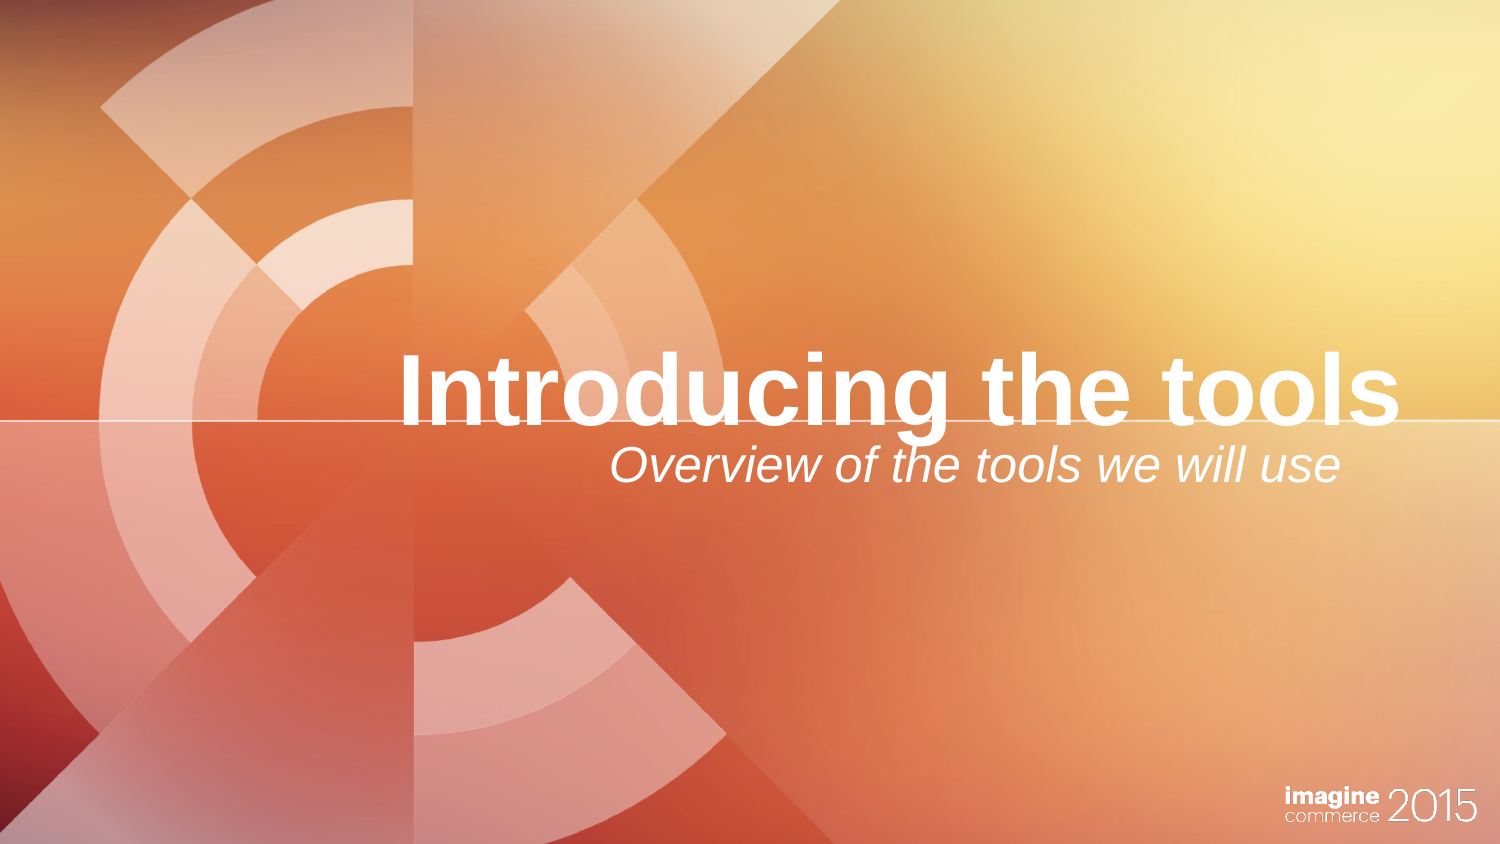

# Introducing the tools
Overview of the tools we will use